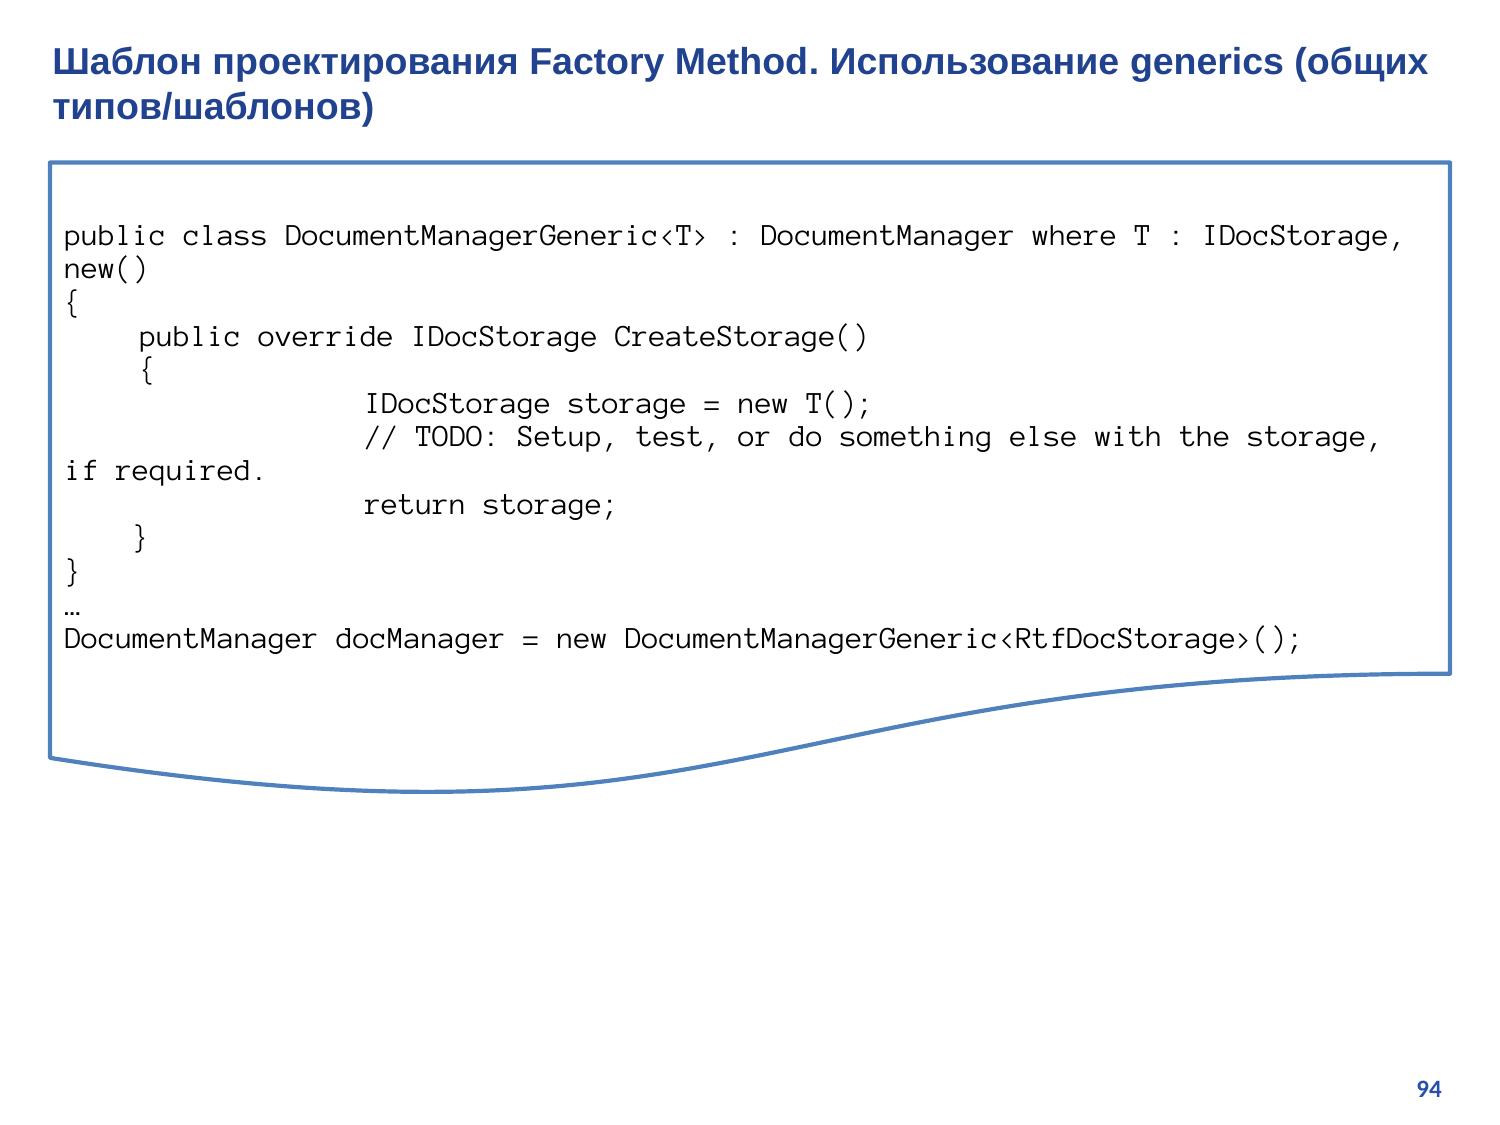

# Шаблон проектирования Factory Method. Использование generics (общих типов/шаблонов)

public class DocumentManagerGeneric<T> : DocumentManager where T : IDocStorage, new()
{
    	public override IDocStorage CreateStorage()
    	{
        		IDocStorage storage = new T();
        		// TODO: Setup, test, or do something else with the storage, if required.
        		return storage;
    }
}
…
DocumentManager docManager = new DocumentManagerGeneric<RtfDocStorage>();